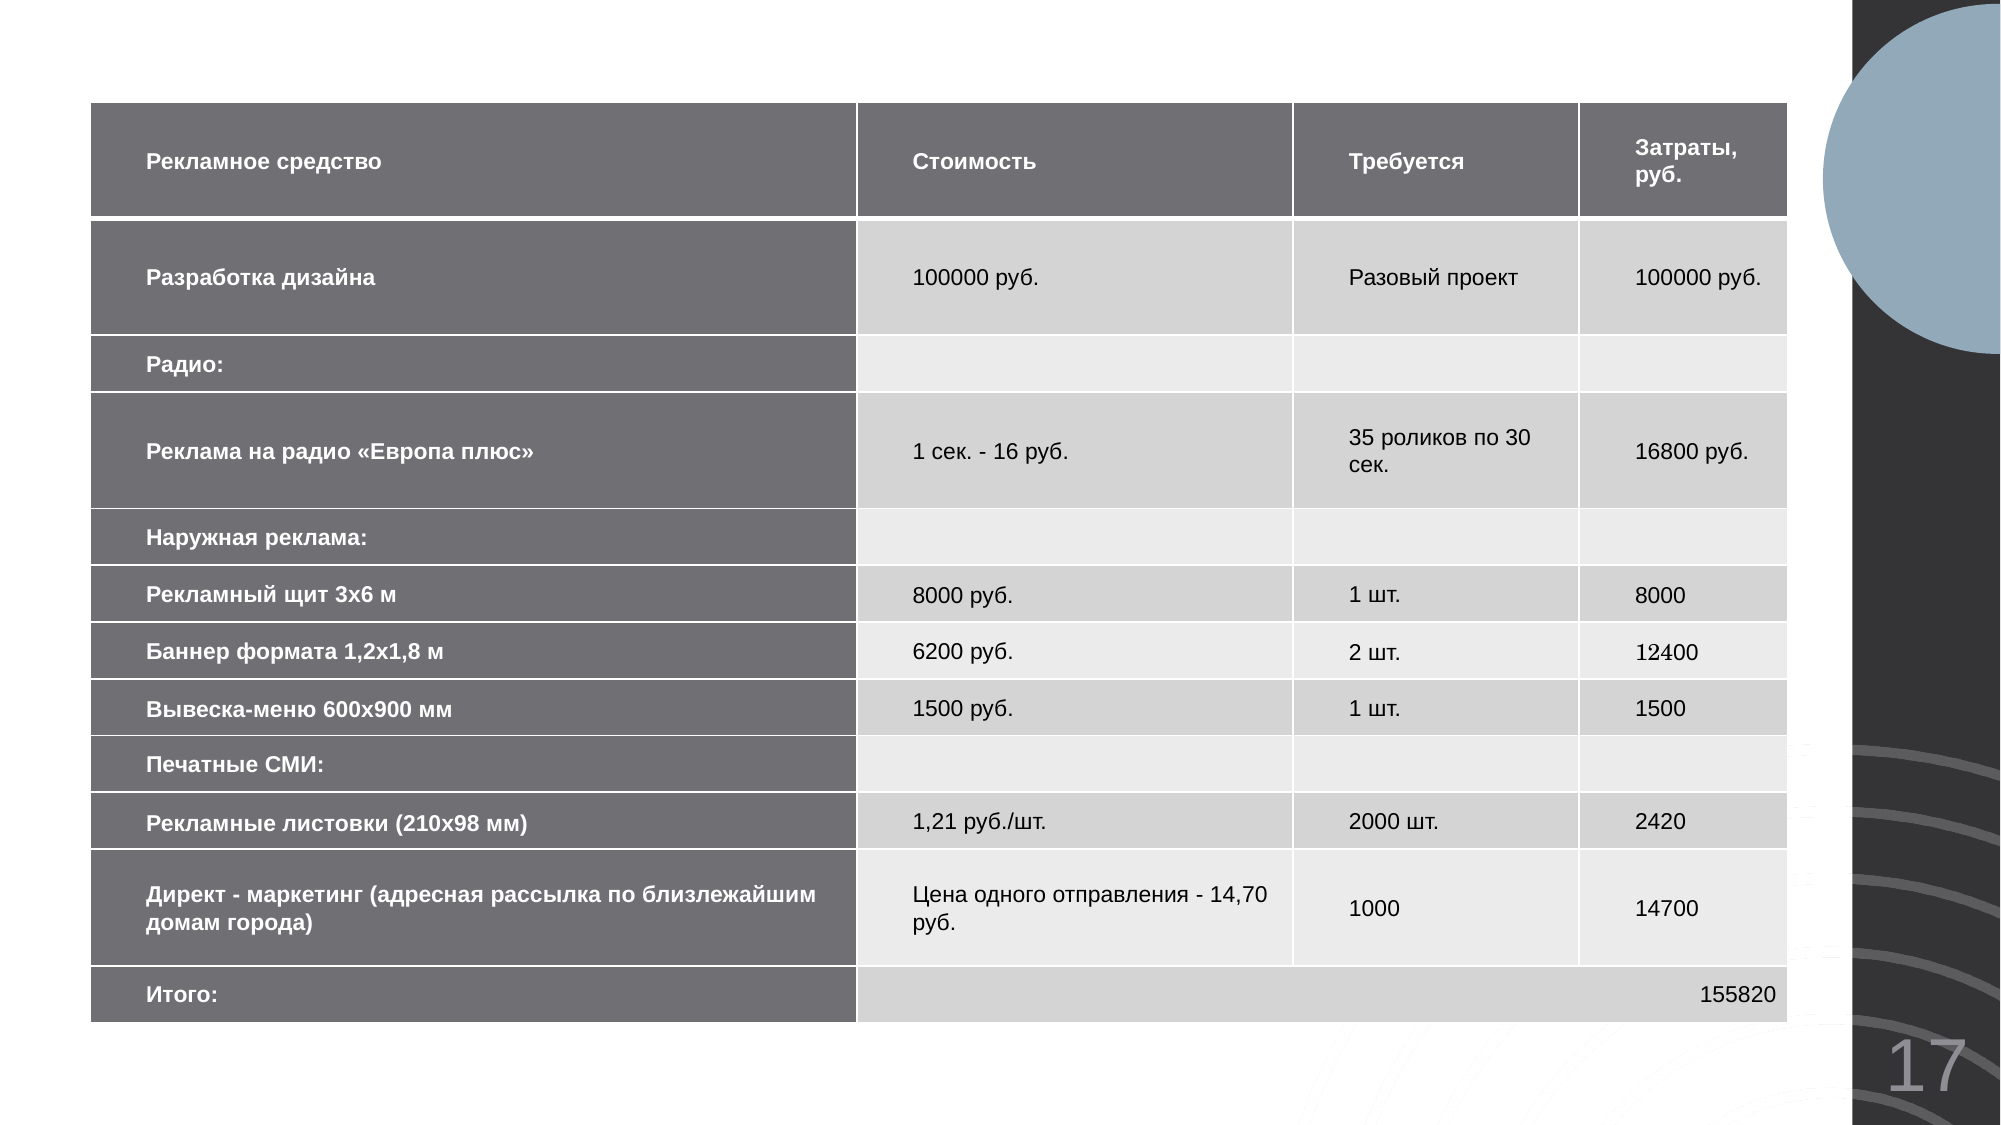

| Рекламное средство | Стоимость | Требуется | Затраты, руб. |
| --- | --- | --- | --- |
| Разработка дизайна | 100000 руб. | Разовый проект | 100000 руб. |
| Радио: |  |  |  |
| Реклама на радио «Европа плюс» | 1 сек. - 16 руб. | 35 роликов по 30 сек. | 16800 руб. |
| Наружная реклама: |  |  |  |
| Рекламный щит 3х6 м | 8000 руб. | 1 шт. | 8000 |
| Баннер формата 1,2х1,8 м | 6200 руб. | 2 шт. | 12400 |
| Вывеска-меню 600х900 мм | 1500 руб. | 1 шт. | 1500 |
| Печатные СМИ: |  |  |  |
| Рекламные листовки (210х98 мм) | 1,21 руб./шт. | 2000 шт. | 2420 |
| Директ - маркетинг (адресная рассылка по близлежайшим домам города) | Цена одного отправления - 14,70 руб. | 1000 | 14700 |
| Итого: | 155820 |  |  |
#

Урок 3
ПОДДЕРЖАНИЕ СПОКОЙСТВИЯ
Искусство риторики существует с древнейших времен
Как удерживать внимание во время выступлений
Как побороть страх перед аудиторией
17